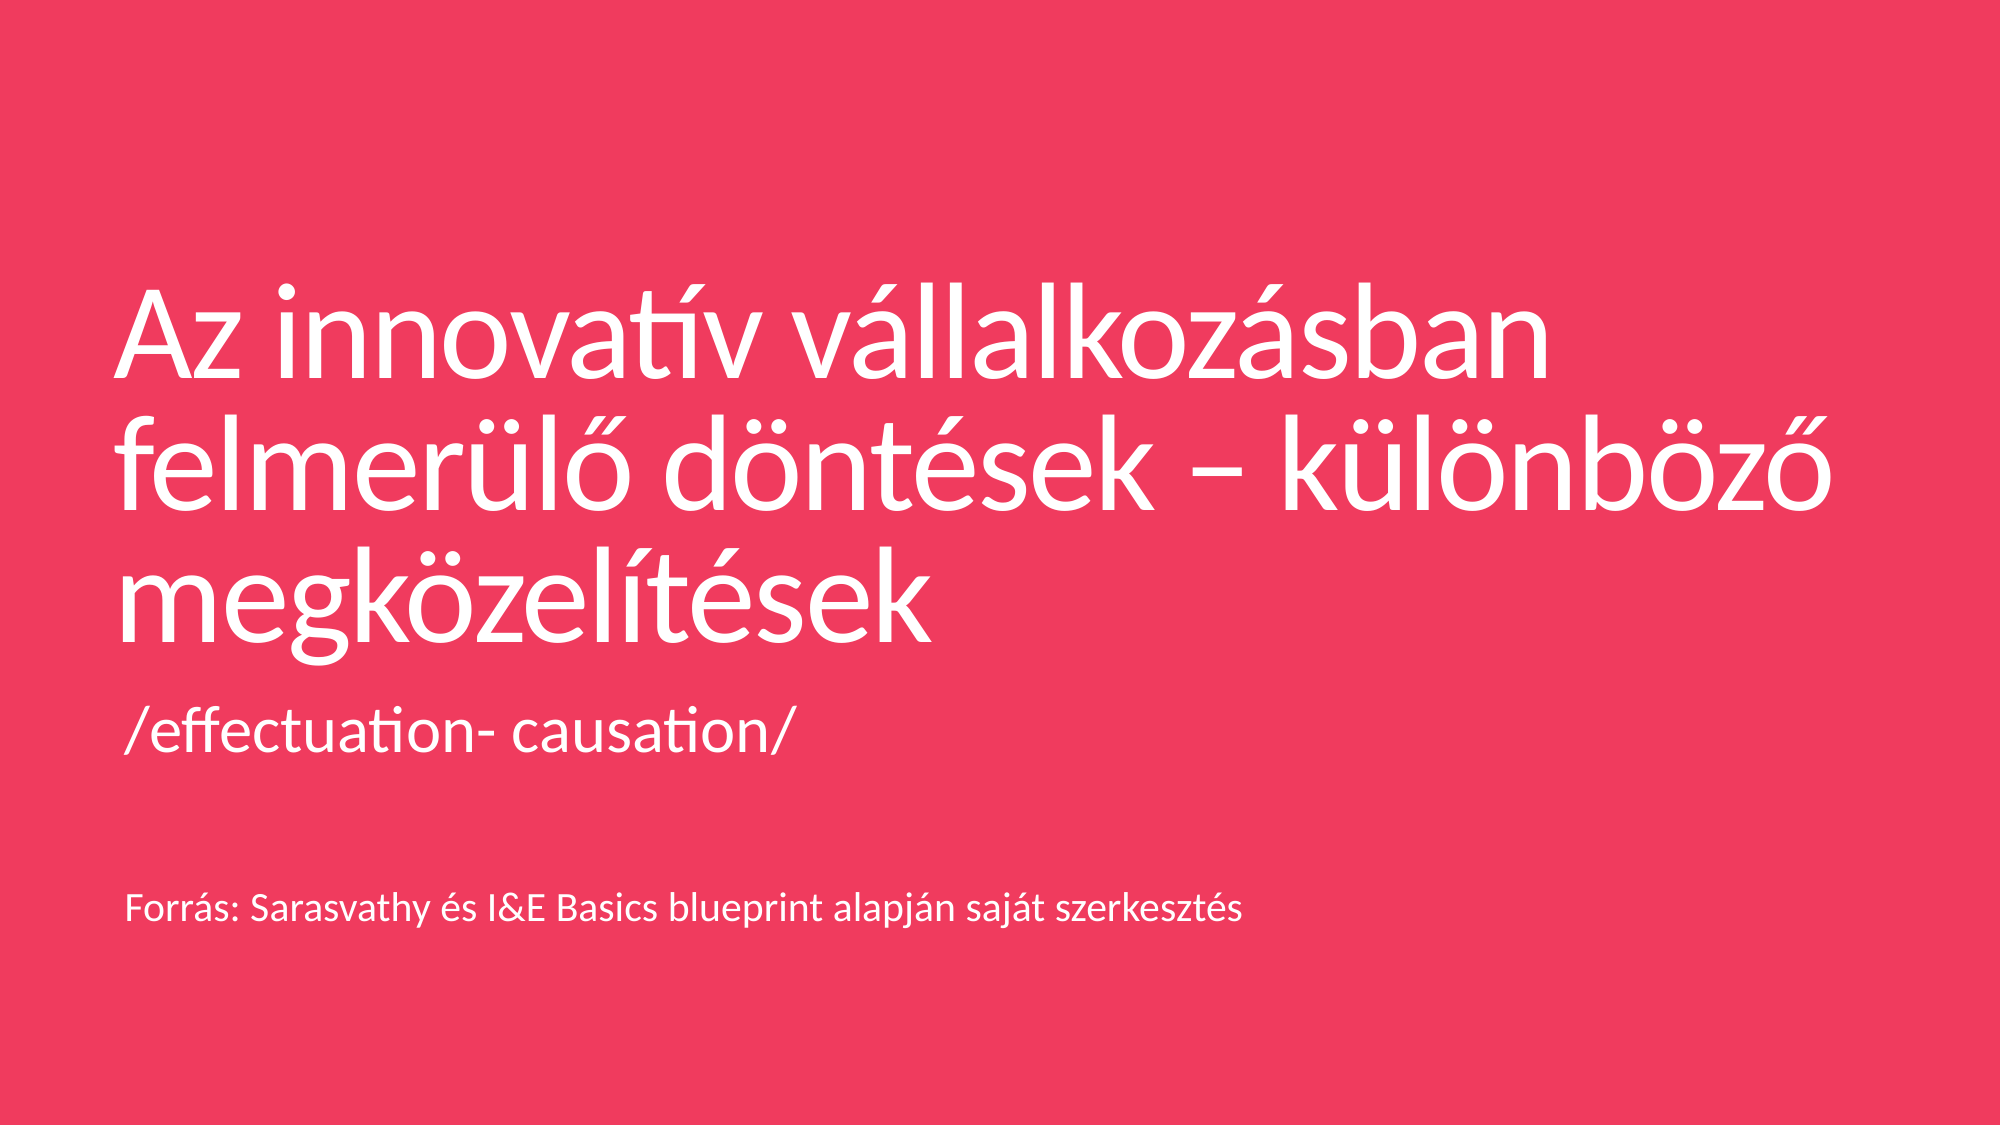

# Az innovatív vállalkozásban felmerülő döntések – különböző megközelítések
/effectuation- causation/

Forrás: Sarasvathy és I&E Basics blueprint alapján saját szerkesztés